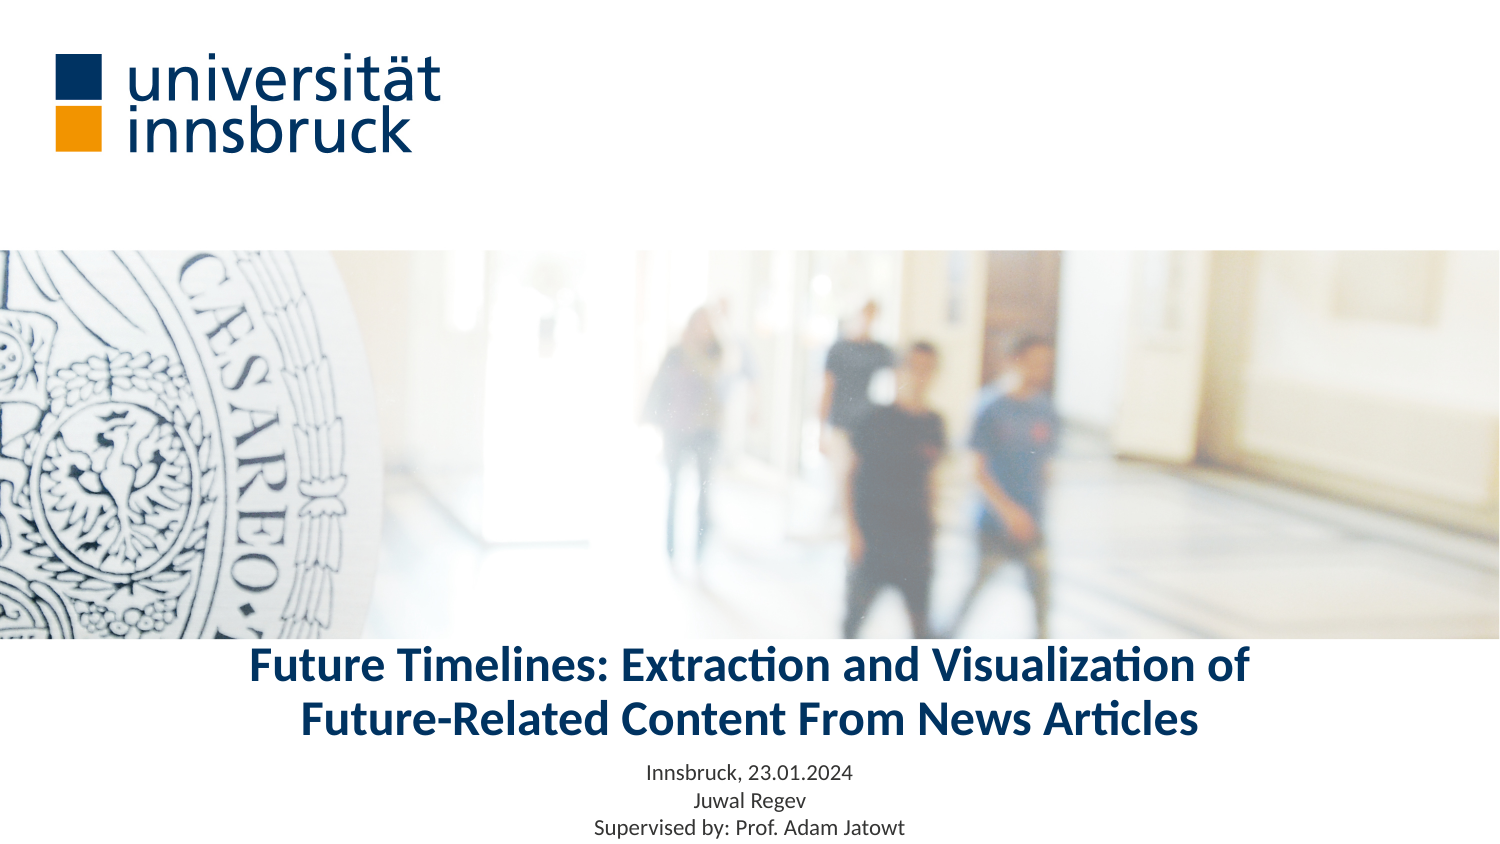

# Future Timelines: Extraction and Visualization of
Future-Related Content From News Articles
Innsbruck, 23.01.2024
Juwal Regev
Supervised by: Prof. Adam Jatowt